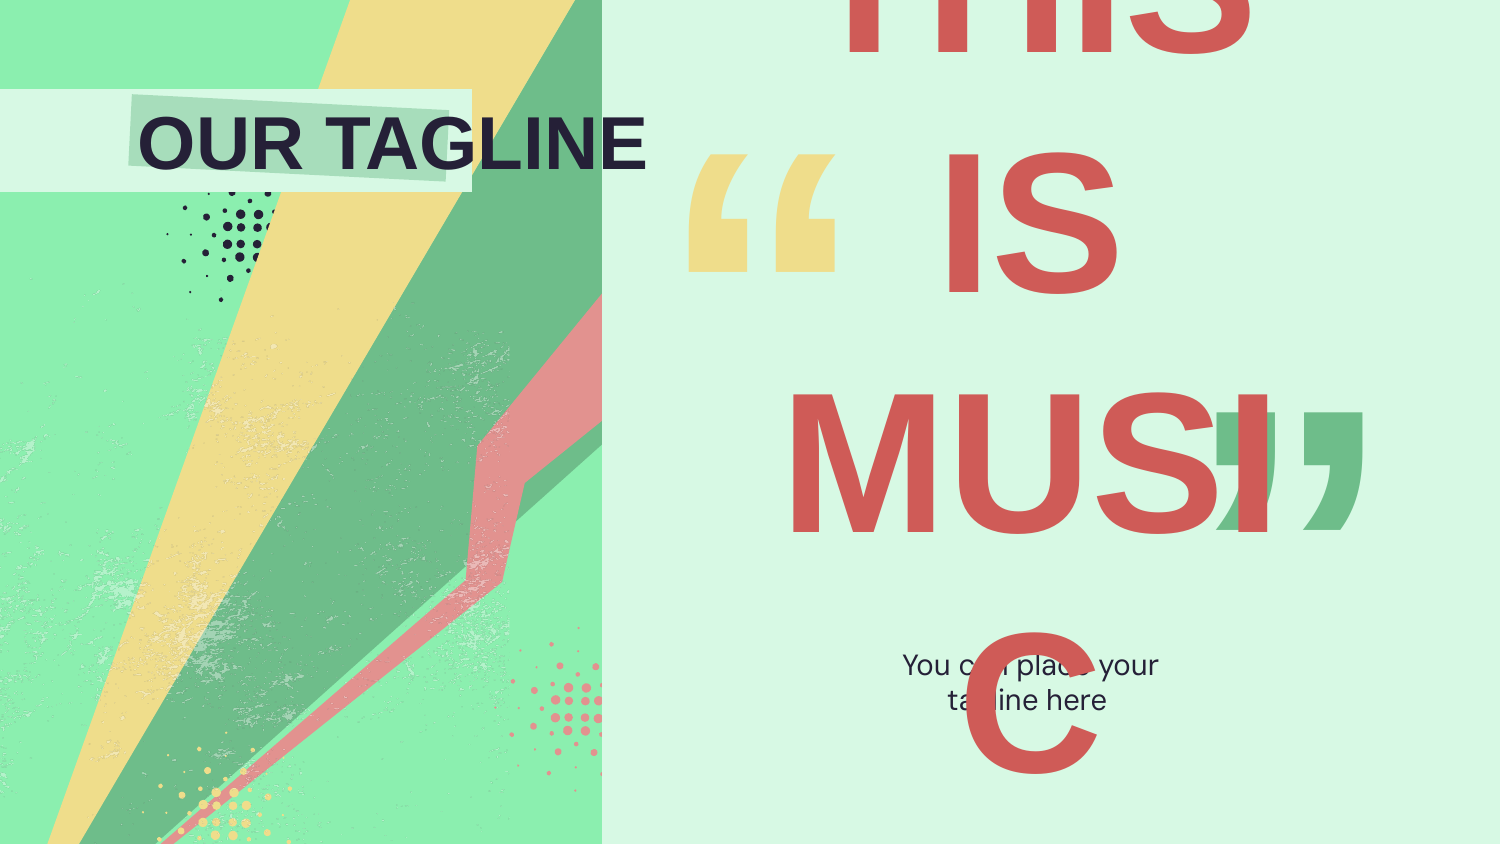

THIS IS MUSIC
# OUR TAGLINE

“
”
You can place your tagline here